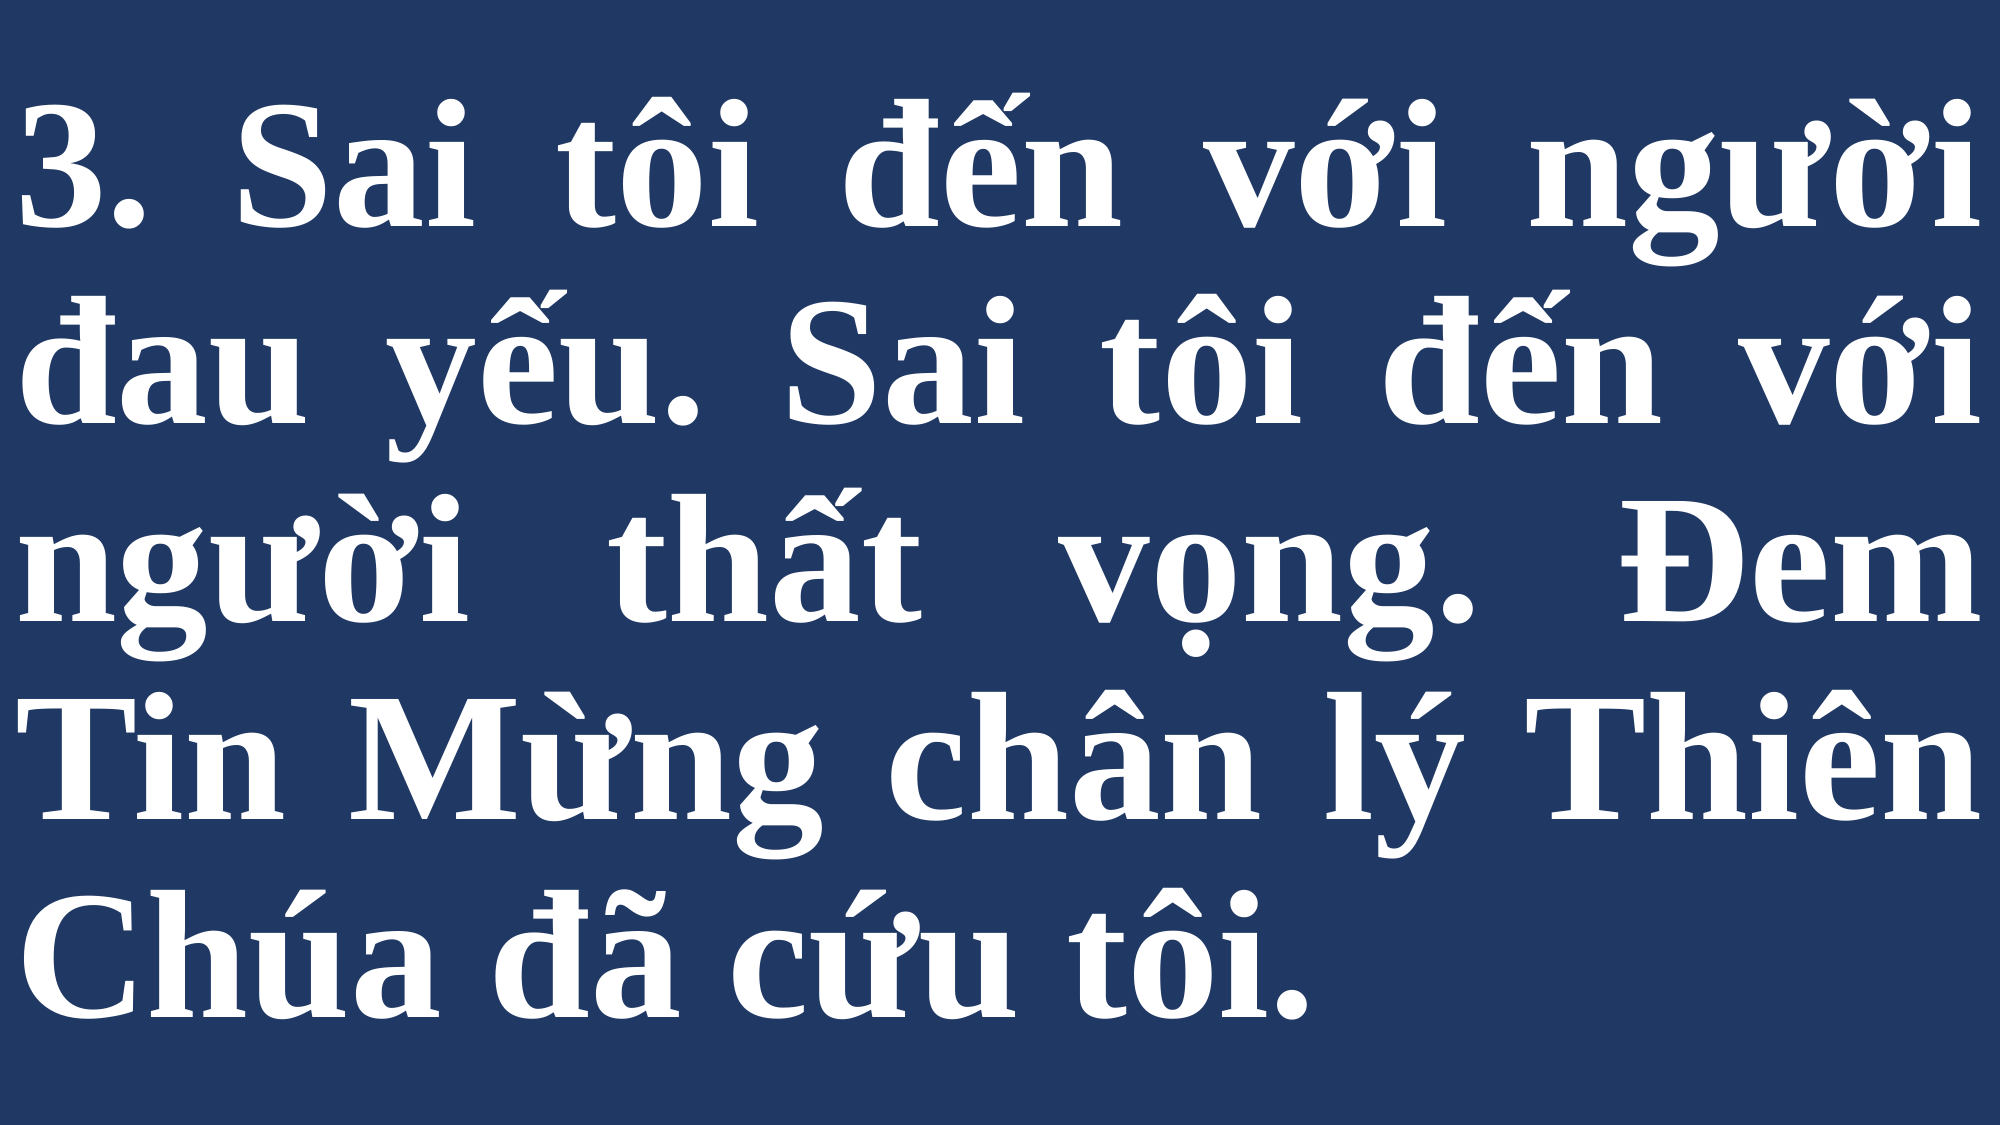

# 3. Sai tôi đến với người đau yếu. Sai tôi đến với người thất vọng. Đem Tin Mừng chân lý Thiên Chúa đã cứu tôi.